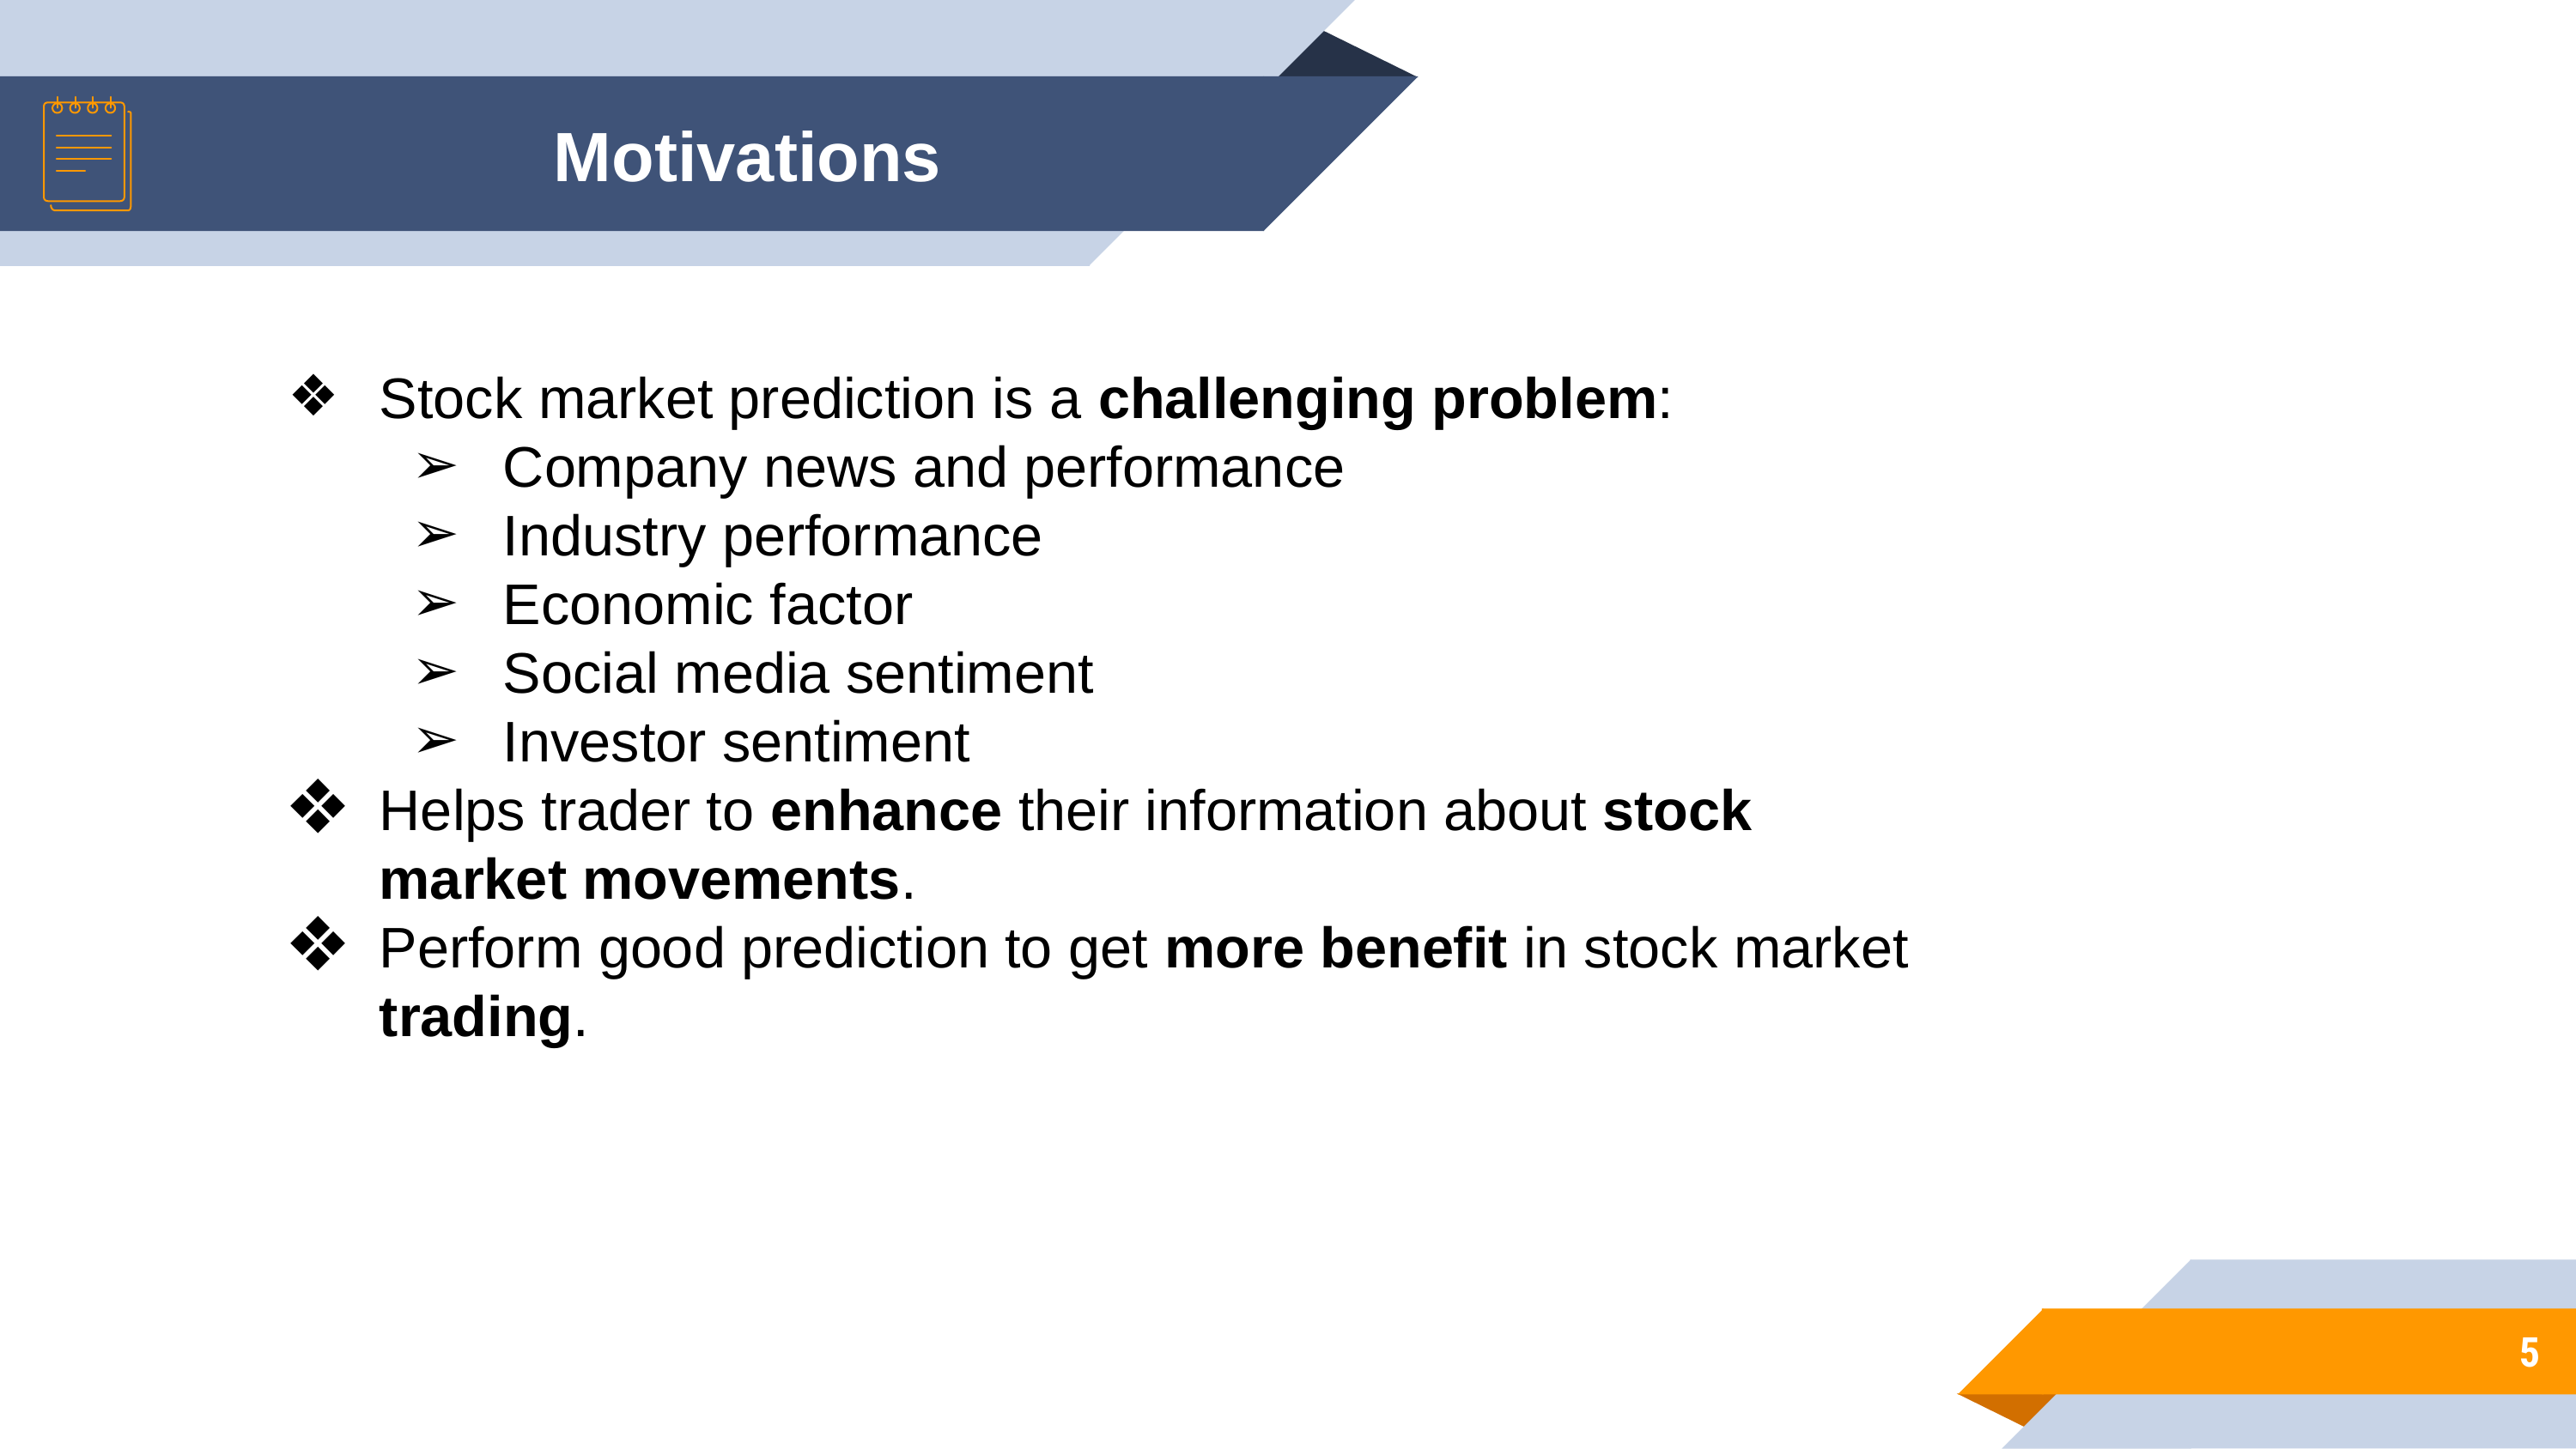

# Motivations

Stock market prediction is a challenging problem:
Company news and performance
Industry performance
Economic factor
Social media sentiment
Investor sentiment
Helps trader to enhance their information about stock market movements.
Perform good prediction to get more benefit in stock market trading.
5